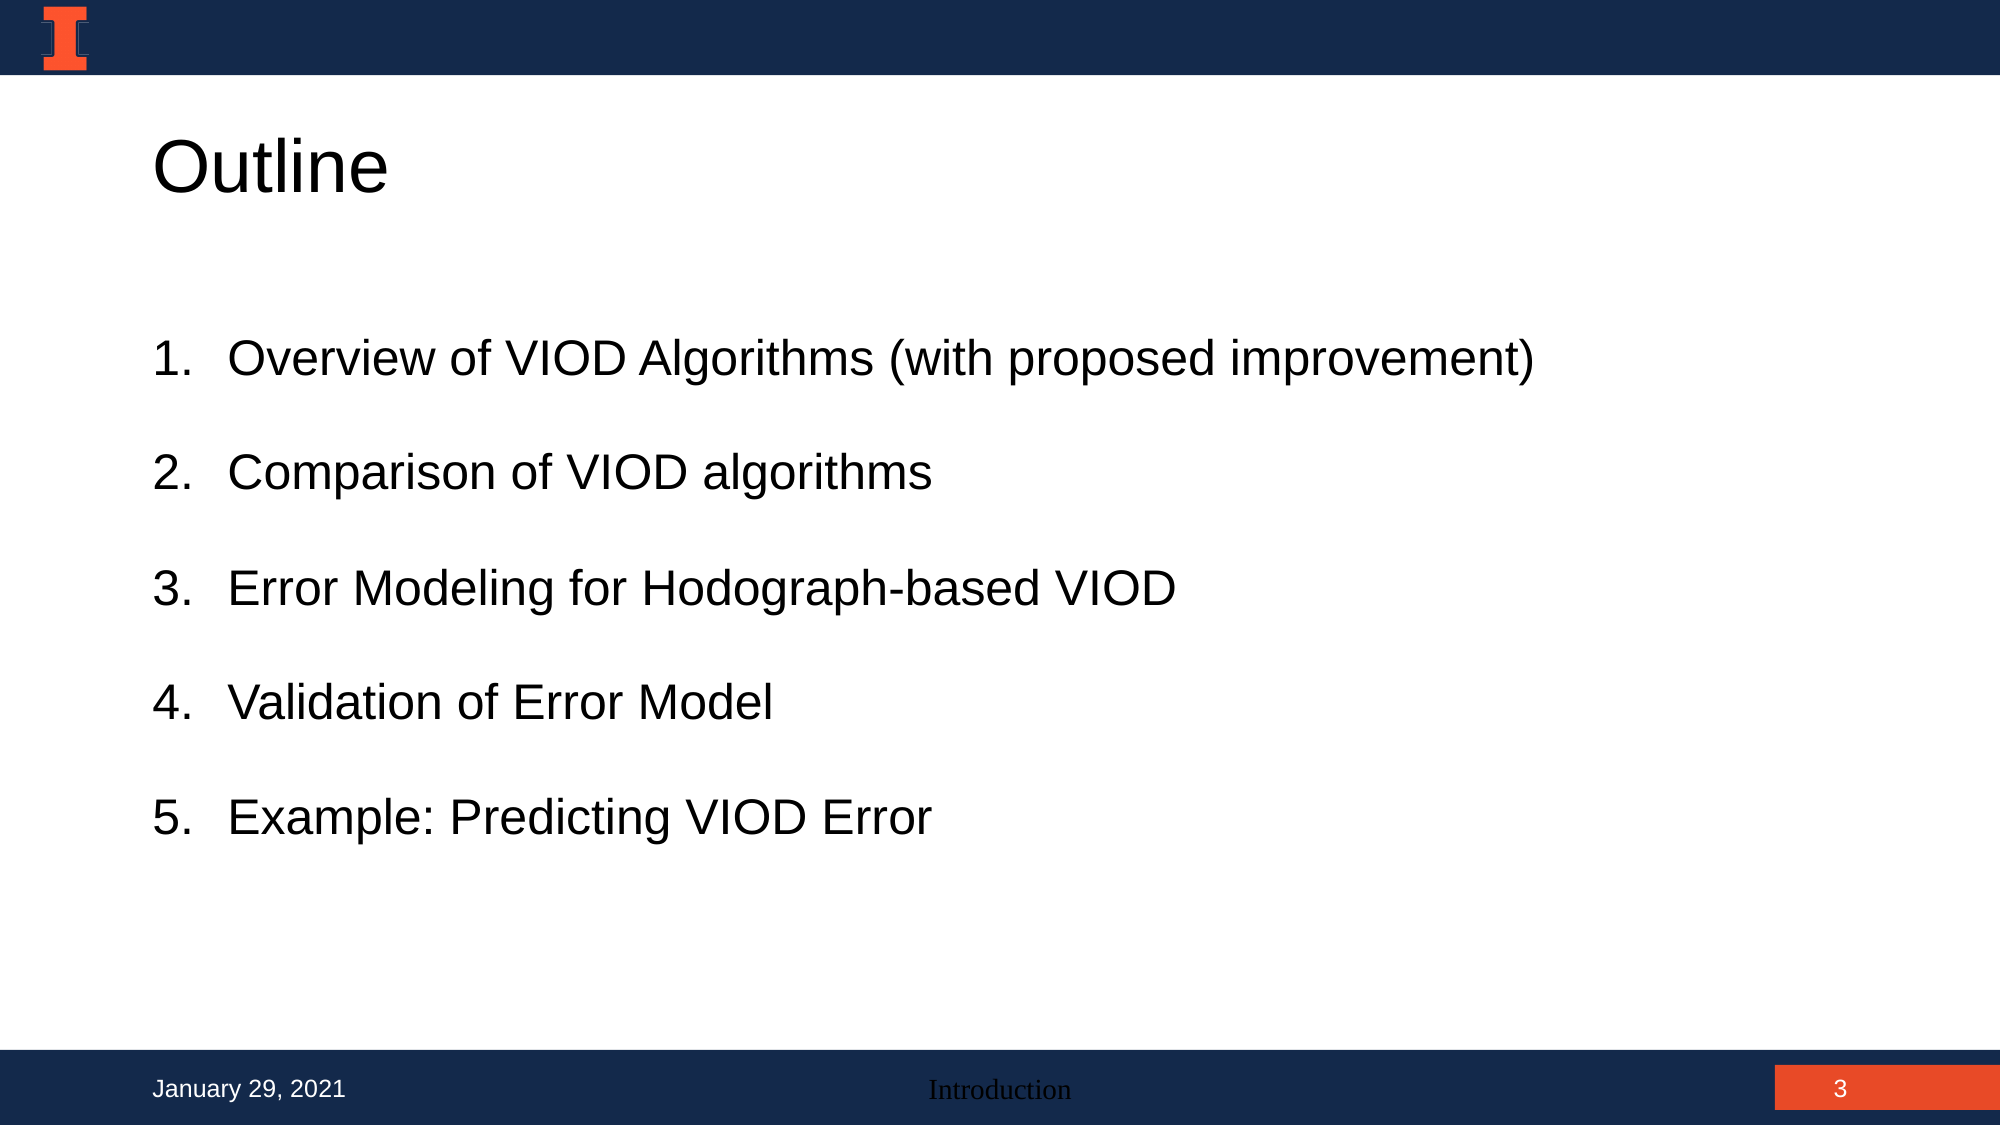

# Outline
Overview of VIOD Algorithms (with proposed improvement)
Comparison of VIOD algorithms
Error Modeling for Hodograph-based VIOD
Validation of Error Model
Example: Predicting VIOD Error
Introduction
3
January 29, 2021